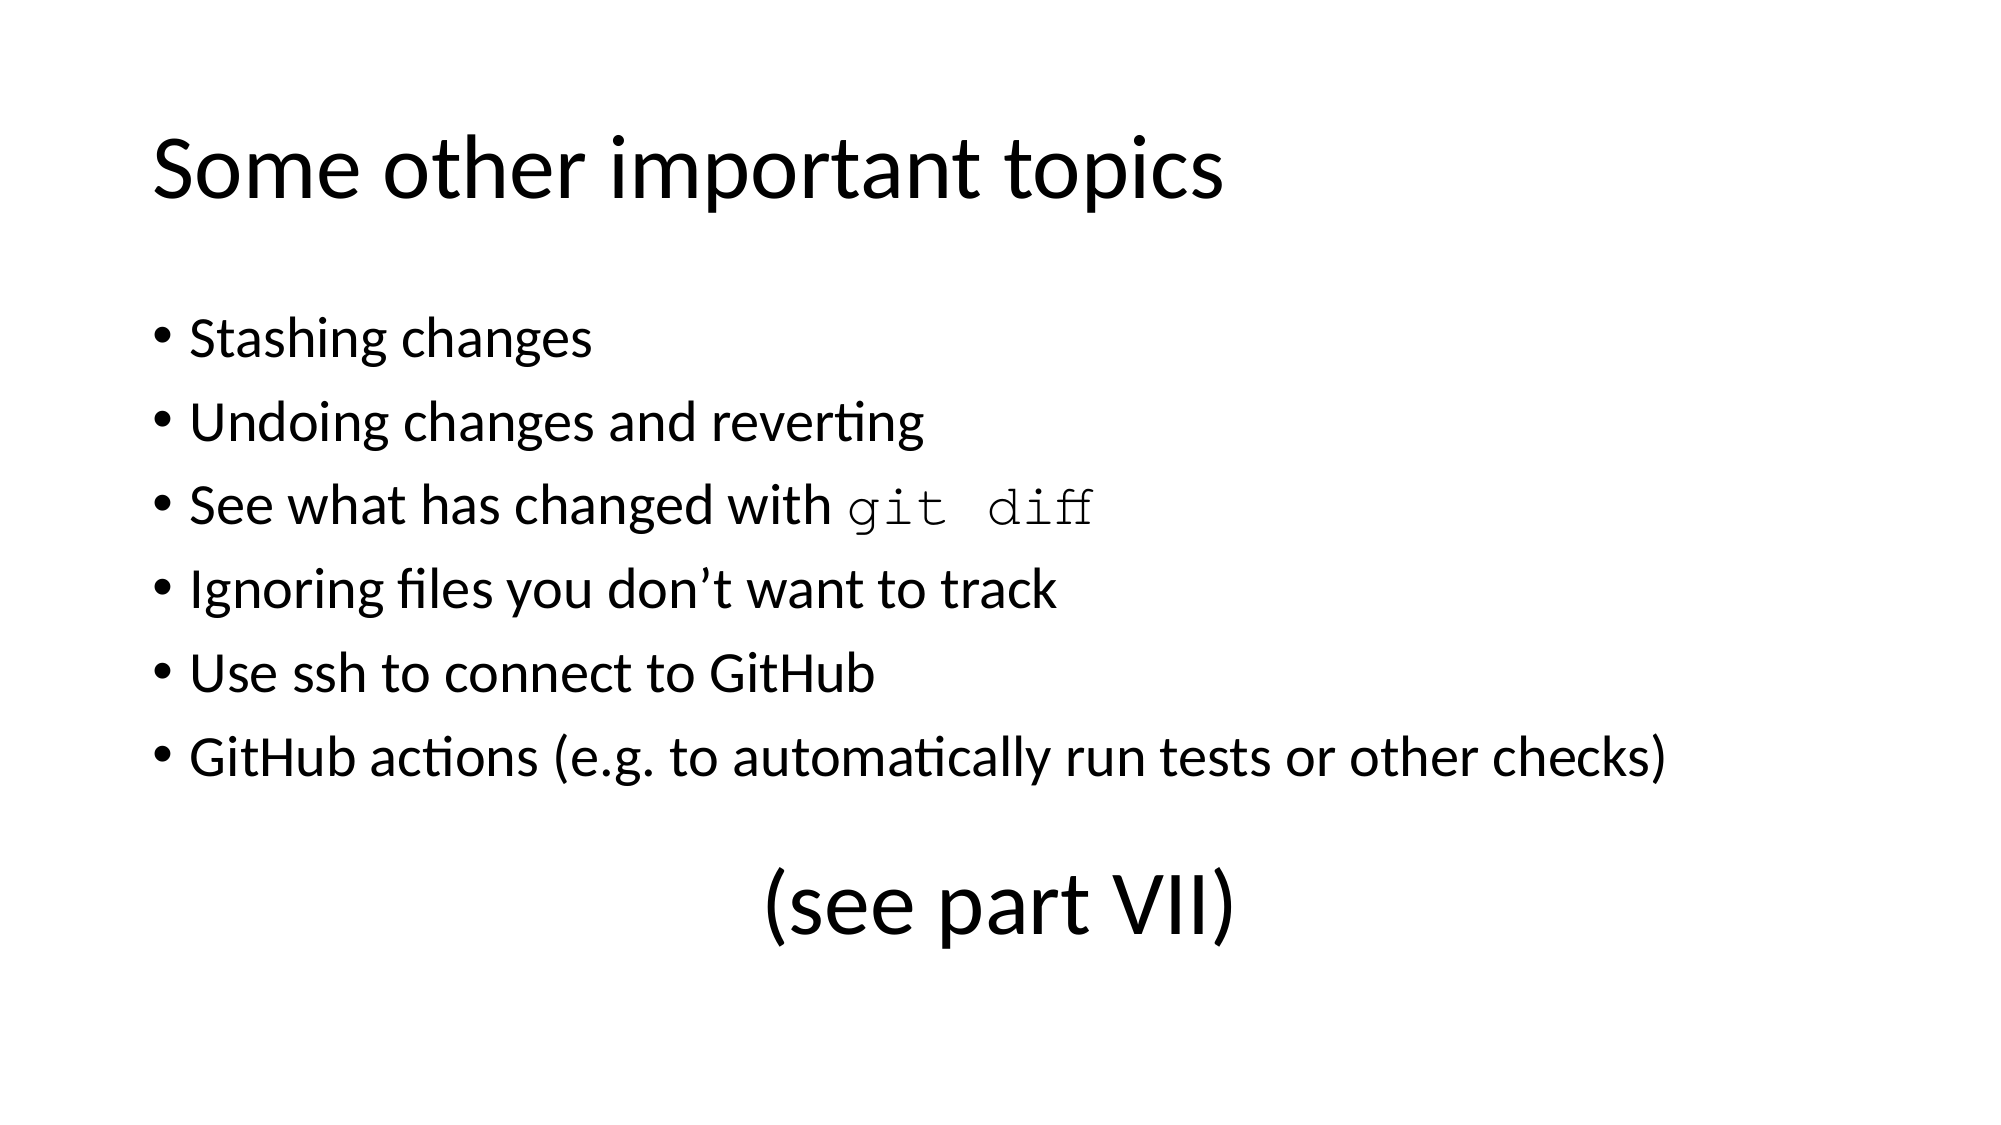

# Some other important topics
Stashing changes
Undoing changes and reverting
See what has changed with git diff
Ignoring files you don’t want to track
Use ssh to connect to GitHub
GitHub actions (e.g. to automatically run tests or other checks)
(see part VII)